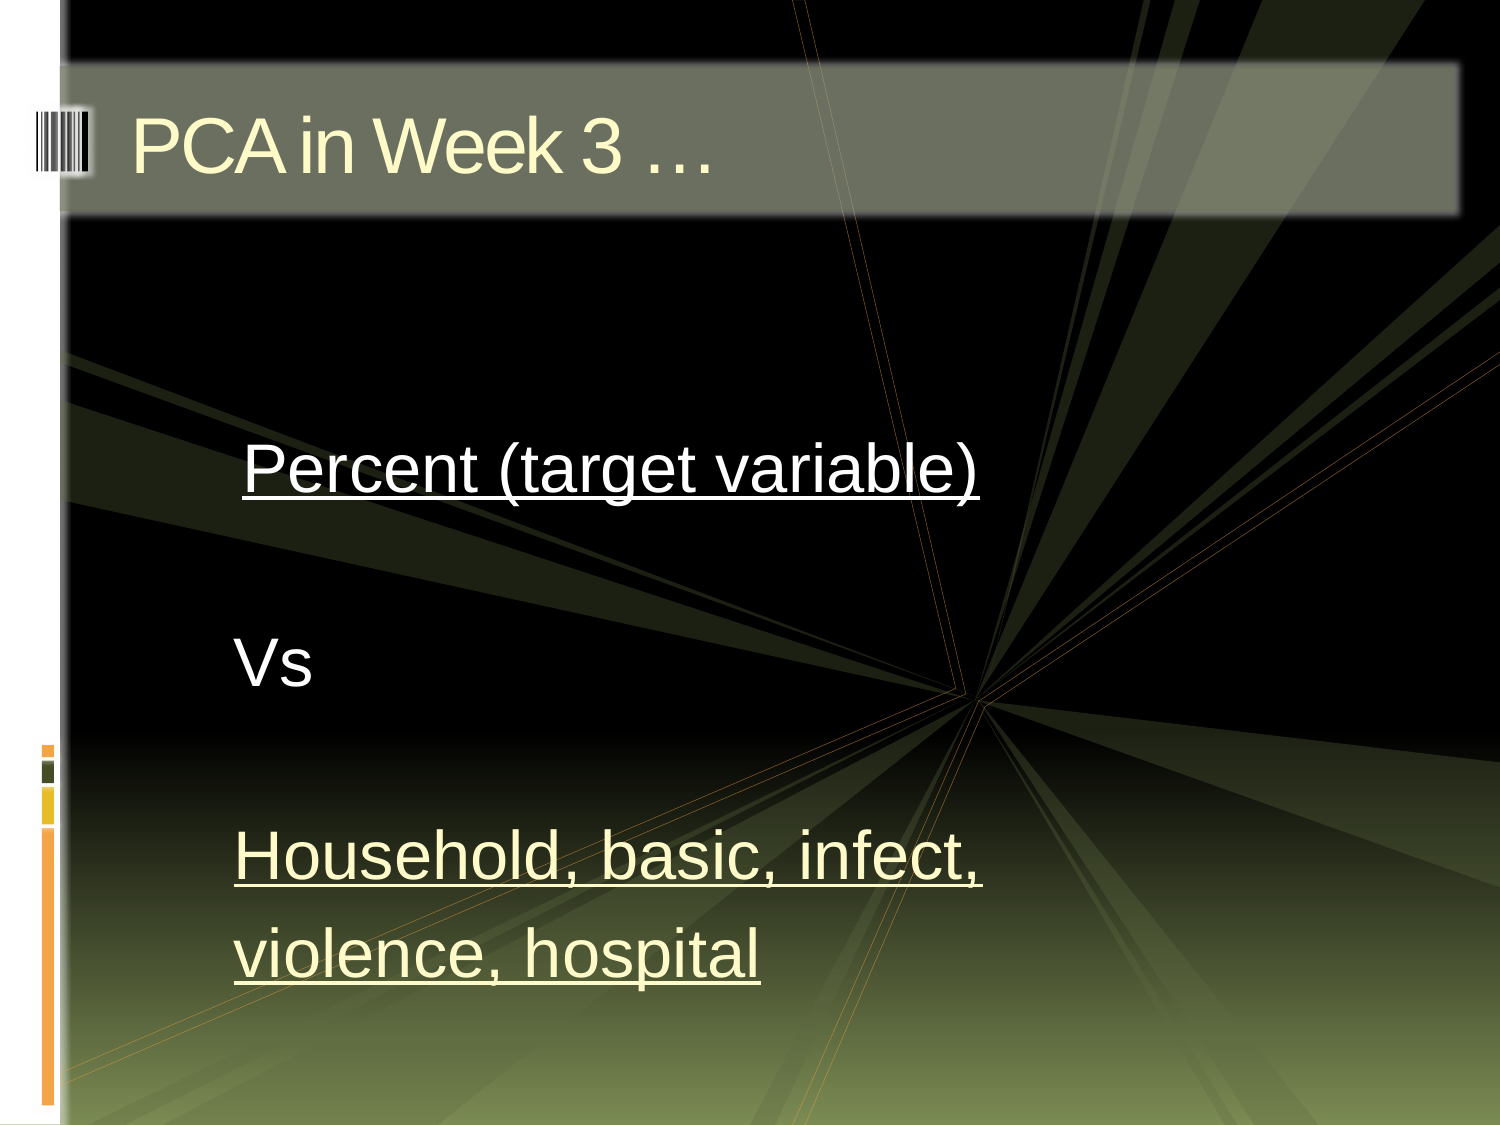

# PCA in Week 3 …

         Percent (target variable)

     Vs

     Household, basic, infect,
     violence, hospital